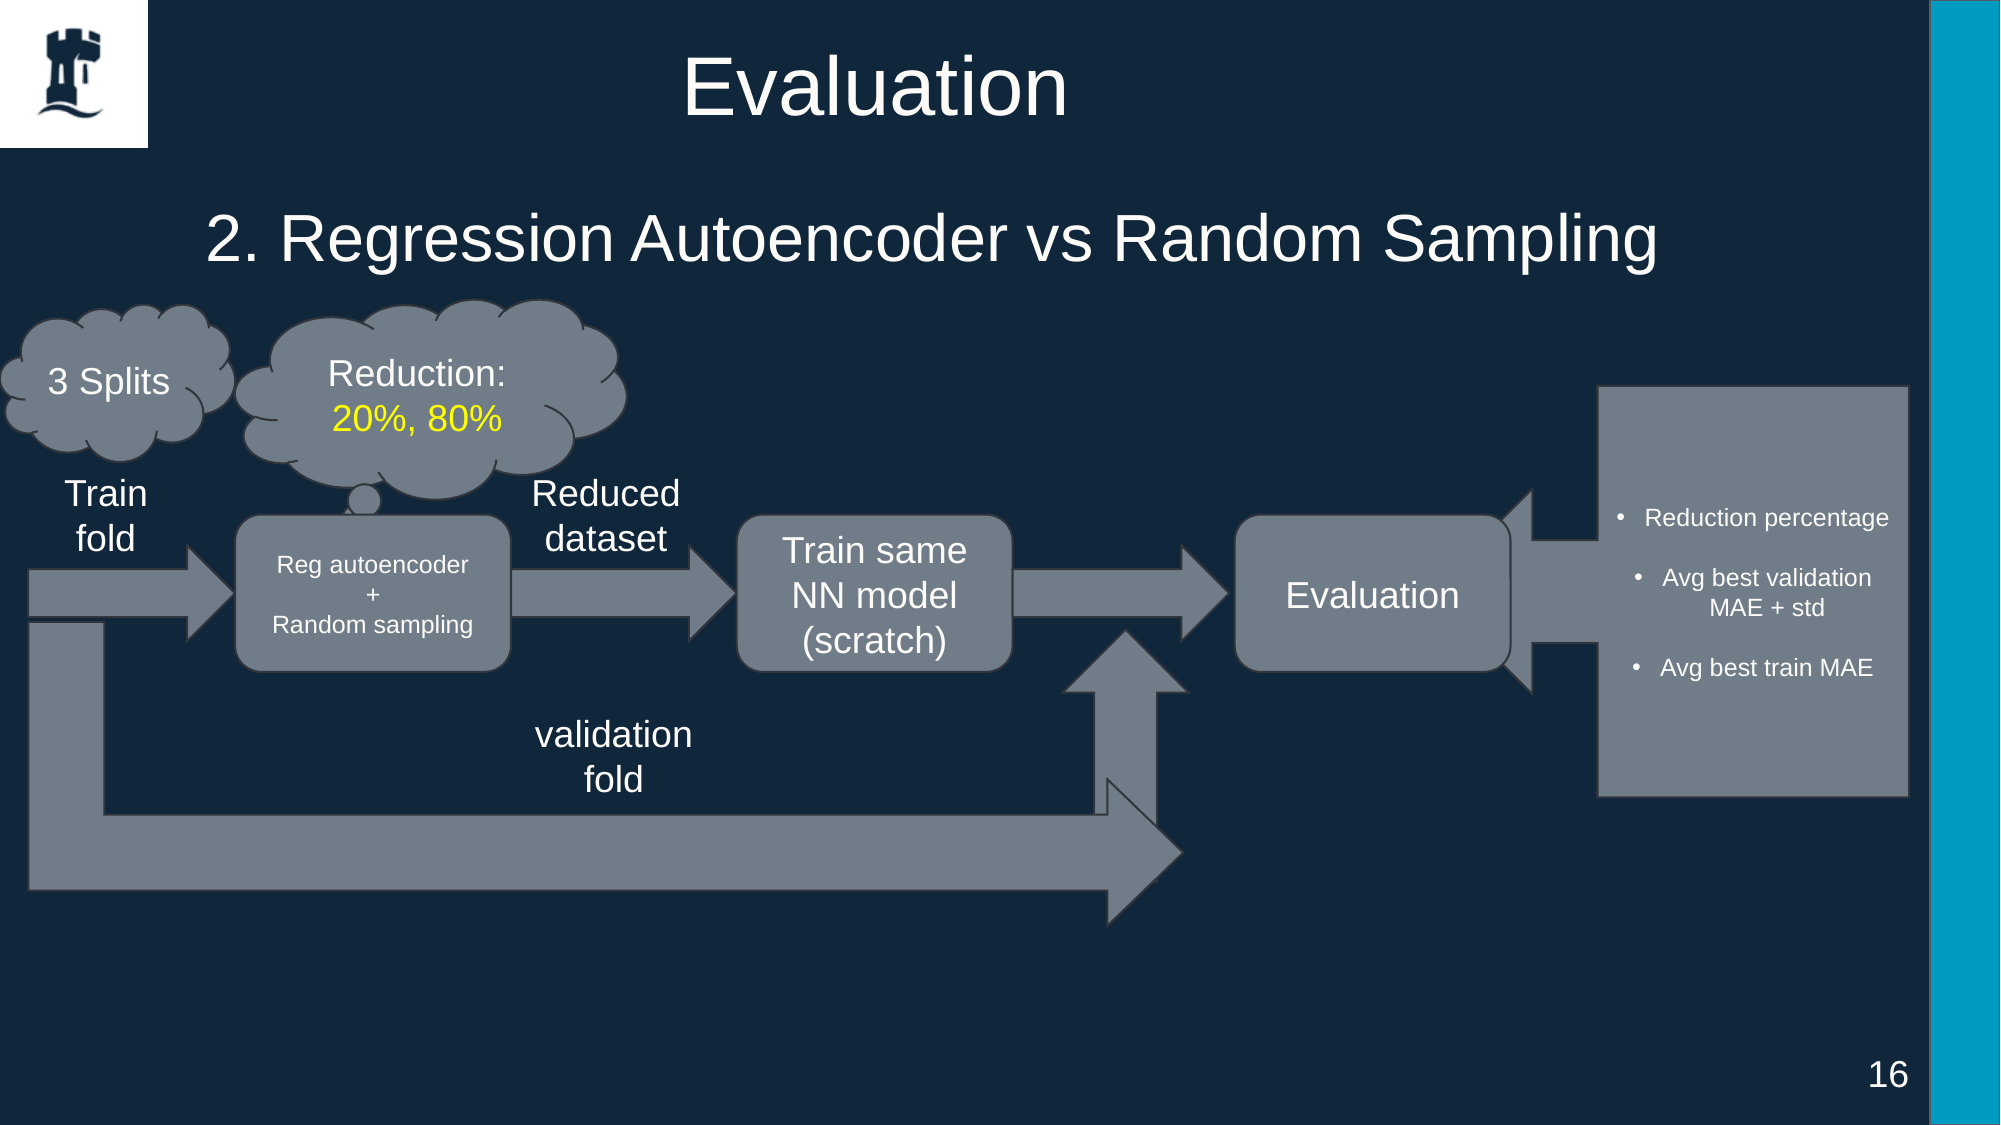

Evaluation
2. Regression Autoencoder vs Random Sampling

Reduction: 20%, 80%
3 Splits
Reduction percentage

Avg best validation MAE + std

Avg best train MAE
Reduced dataset
Train fold
Evaluation
Reg autoencoder
+
Random sampling
Train same NN model (scratch)

validation fold
16